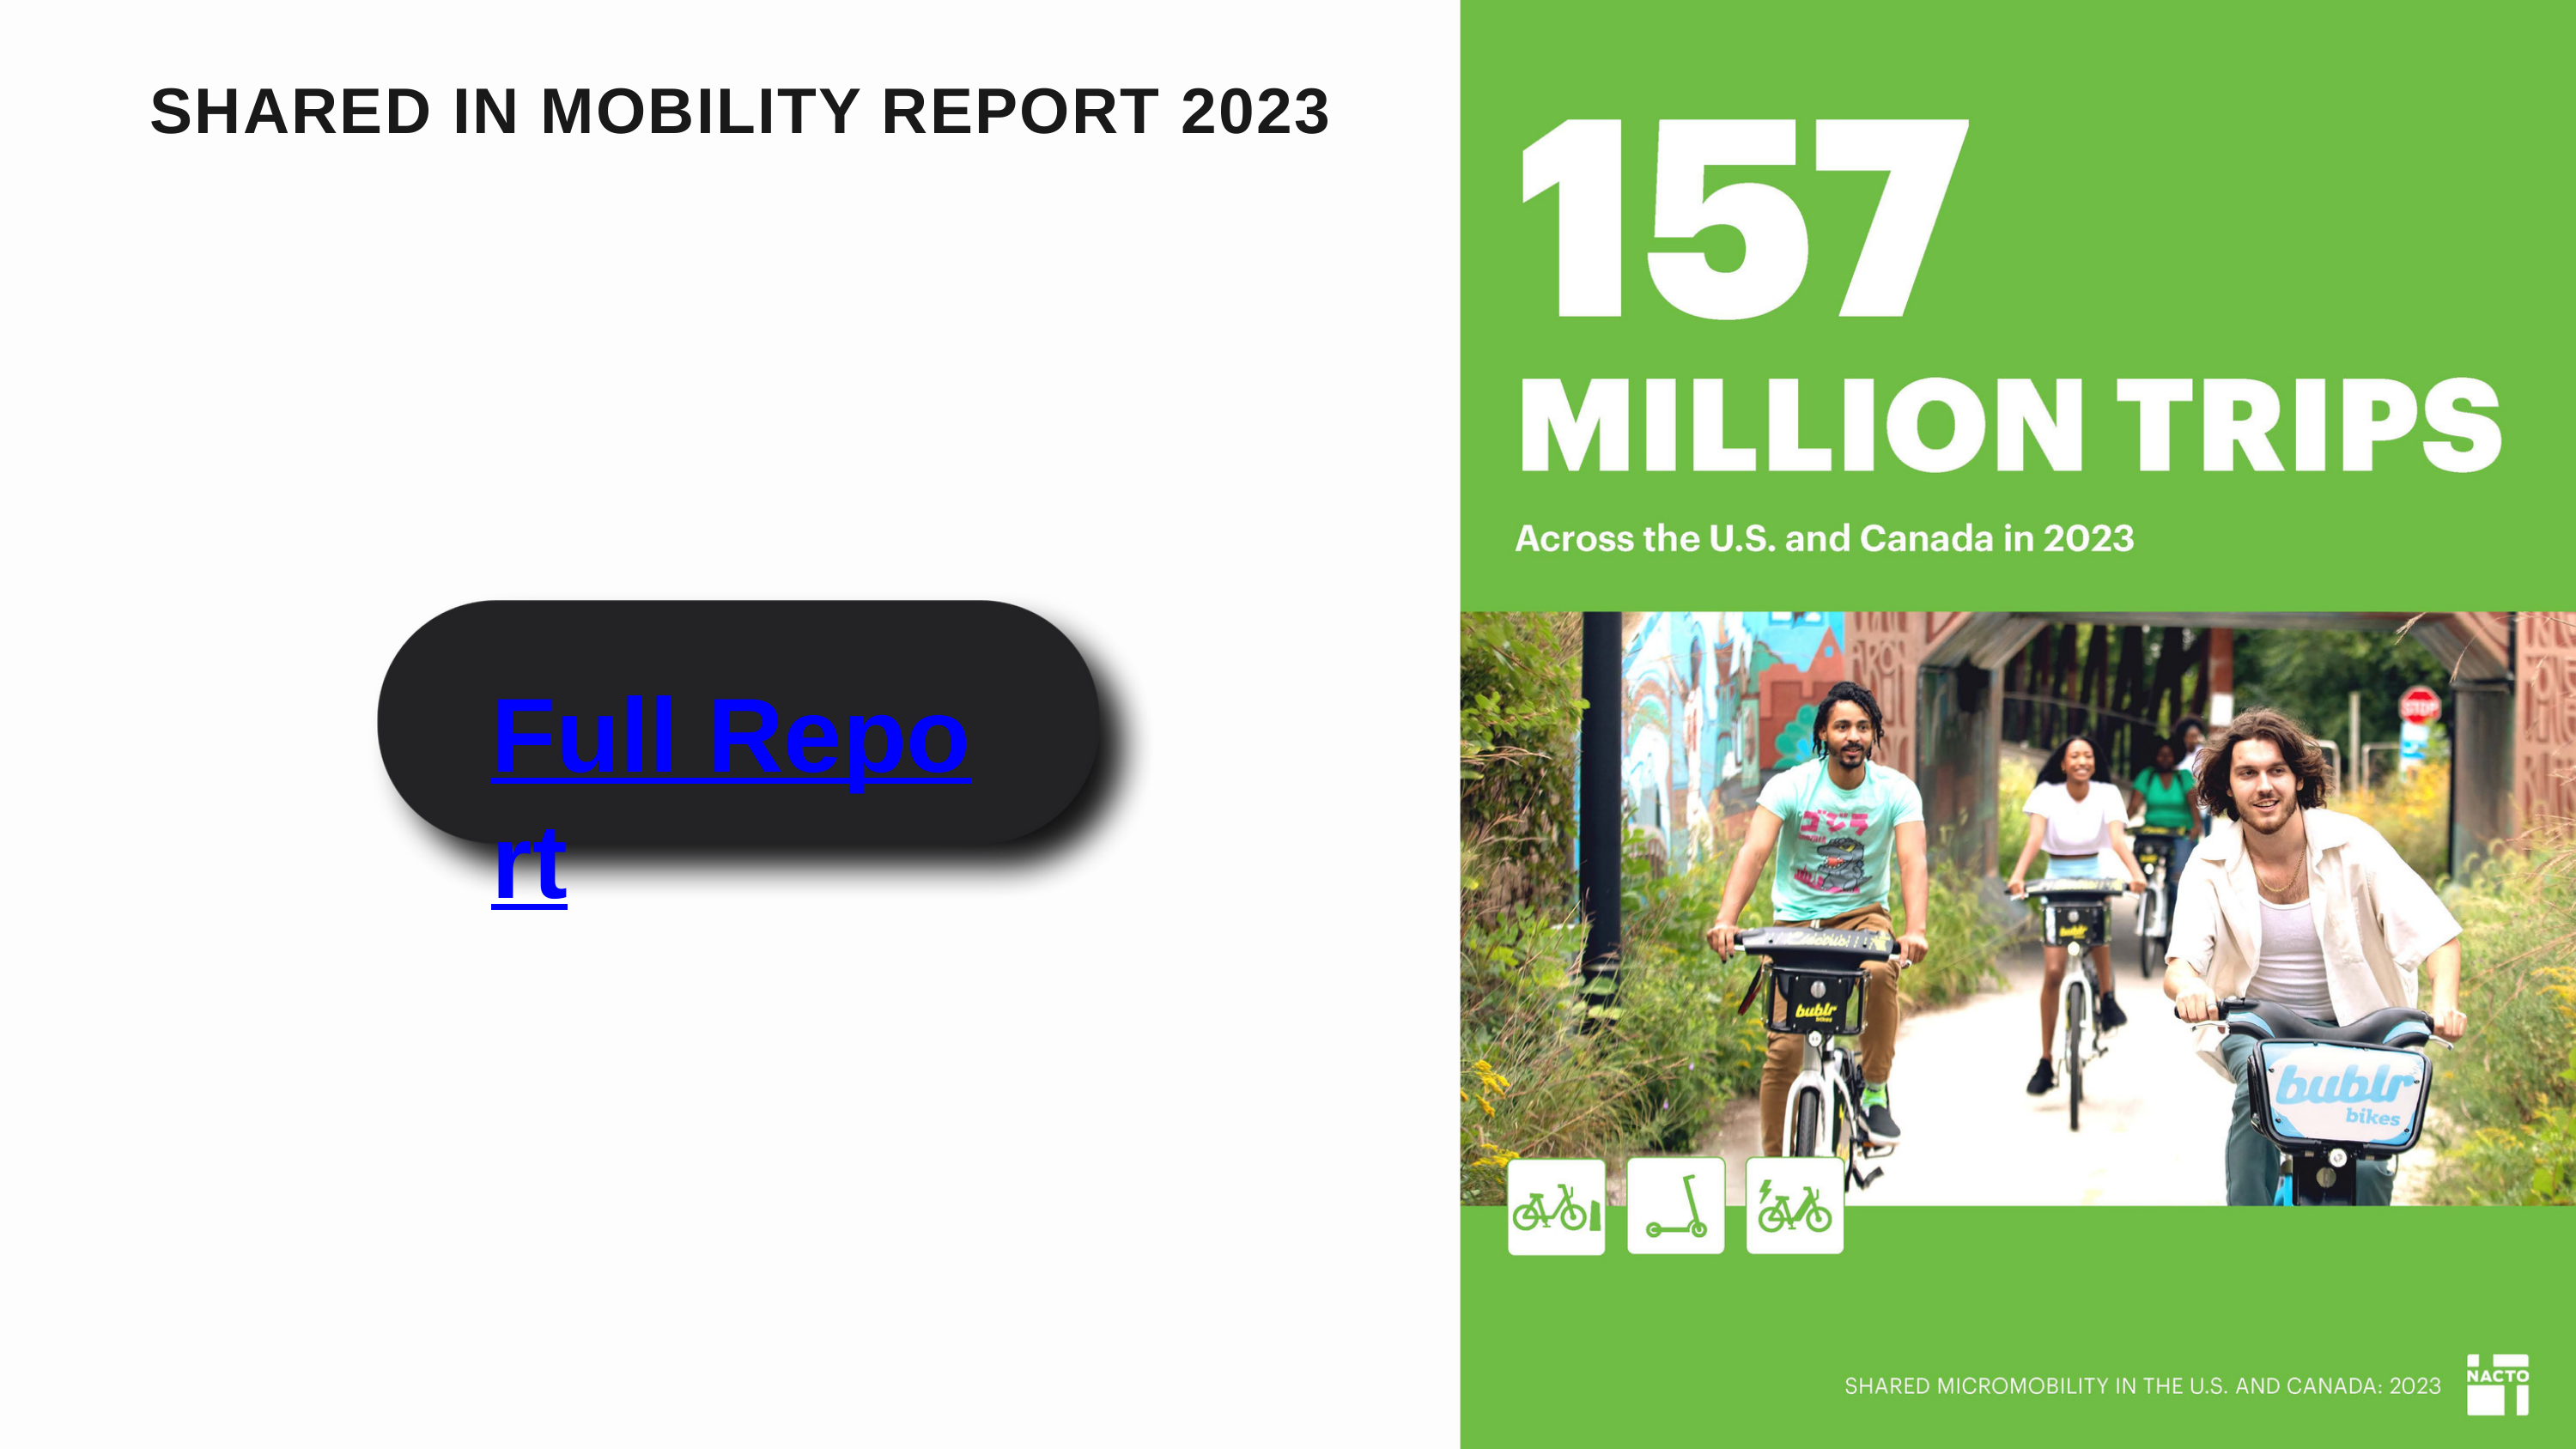

SHARED IN MOBILITY REPORT 2023

Full Report